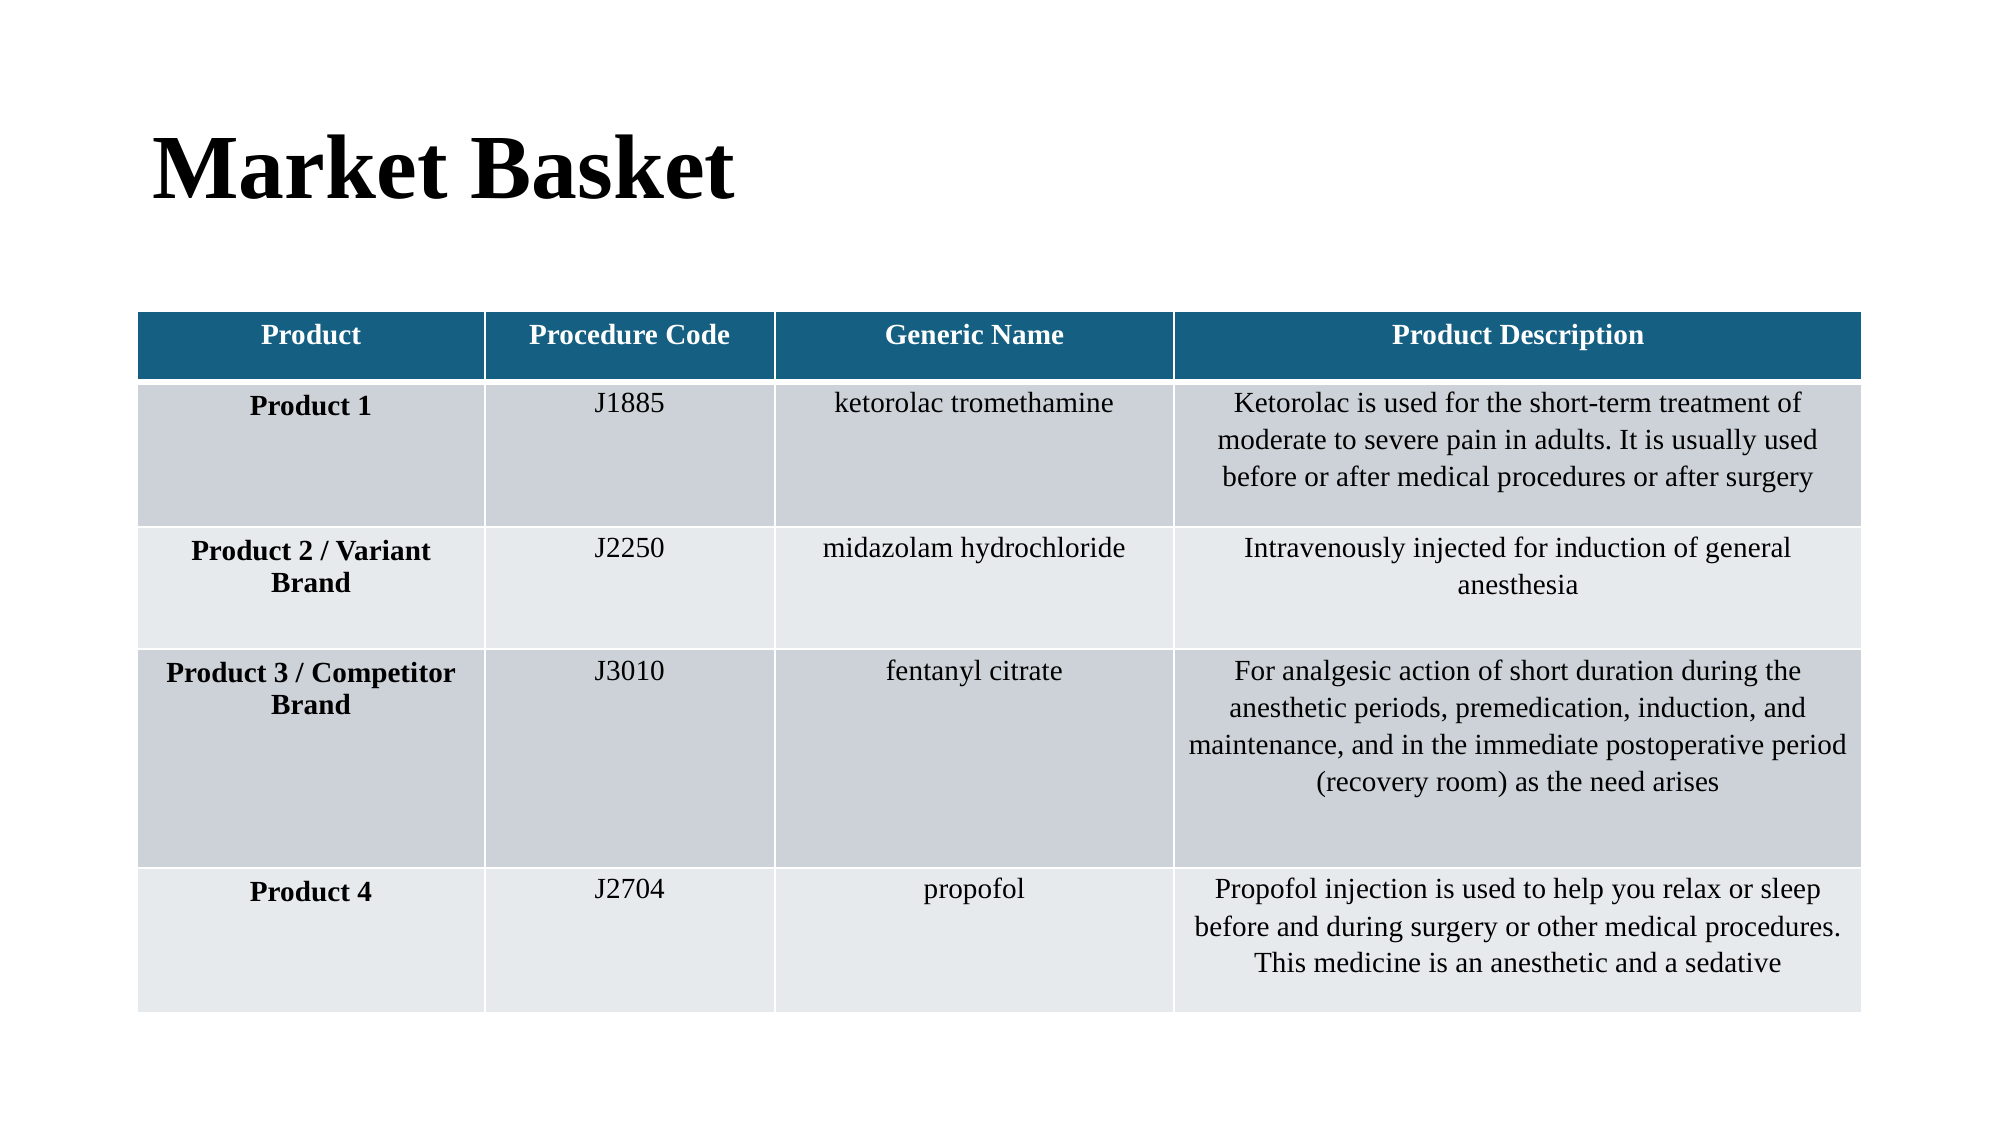

# Market Basket
| Product | Procedure Code | Generic Name | Product Description |
| --- | --- | --- | --- |
| Product 1 | J1885 | ketorolac tromethamine | Ketorolac is used for the short-term treatment of moderate to severe pain in adults. It is usually used before or after medical procedures or after surgery |
| Product 2 / Variant Brand | J2250 | midazolam hydrochloride | Intravenously injected for induction of general anesthesia |
| Product 3 / Competitor Brand | J3010 | fentanyl citrate | For analgesic action of short duration during the anesthetic periods, premedication, induction, and maintenance, and in the immediate postoperative period (recovery room) as the need arises |
| Product 4 | J2704 | propofol | Propofol injection is used to help you relax or sleep before and during surgery or other medical procedures. This medicine is an anesthetic and a sedative |